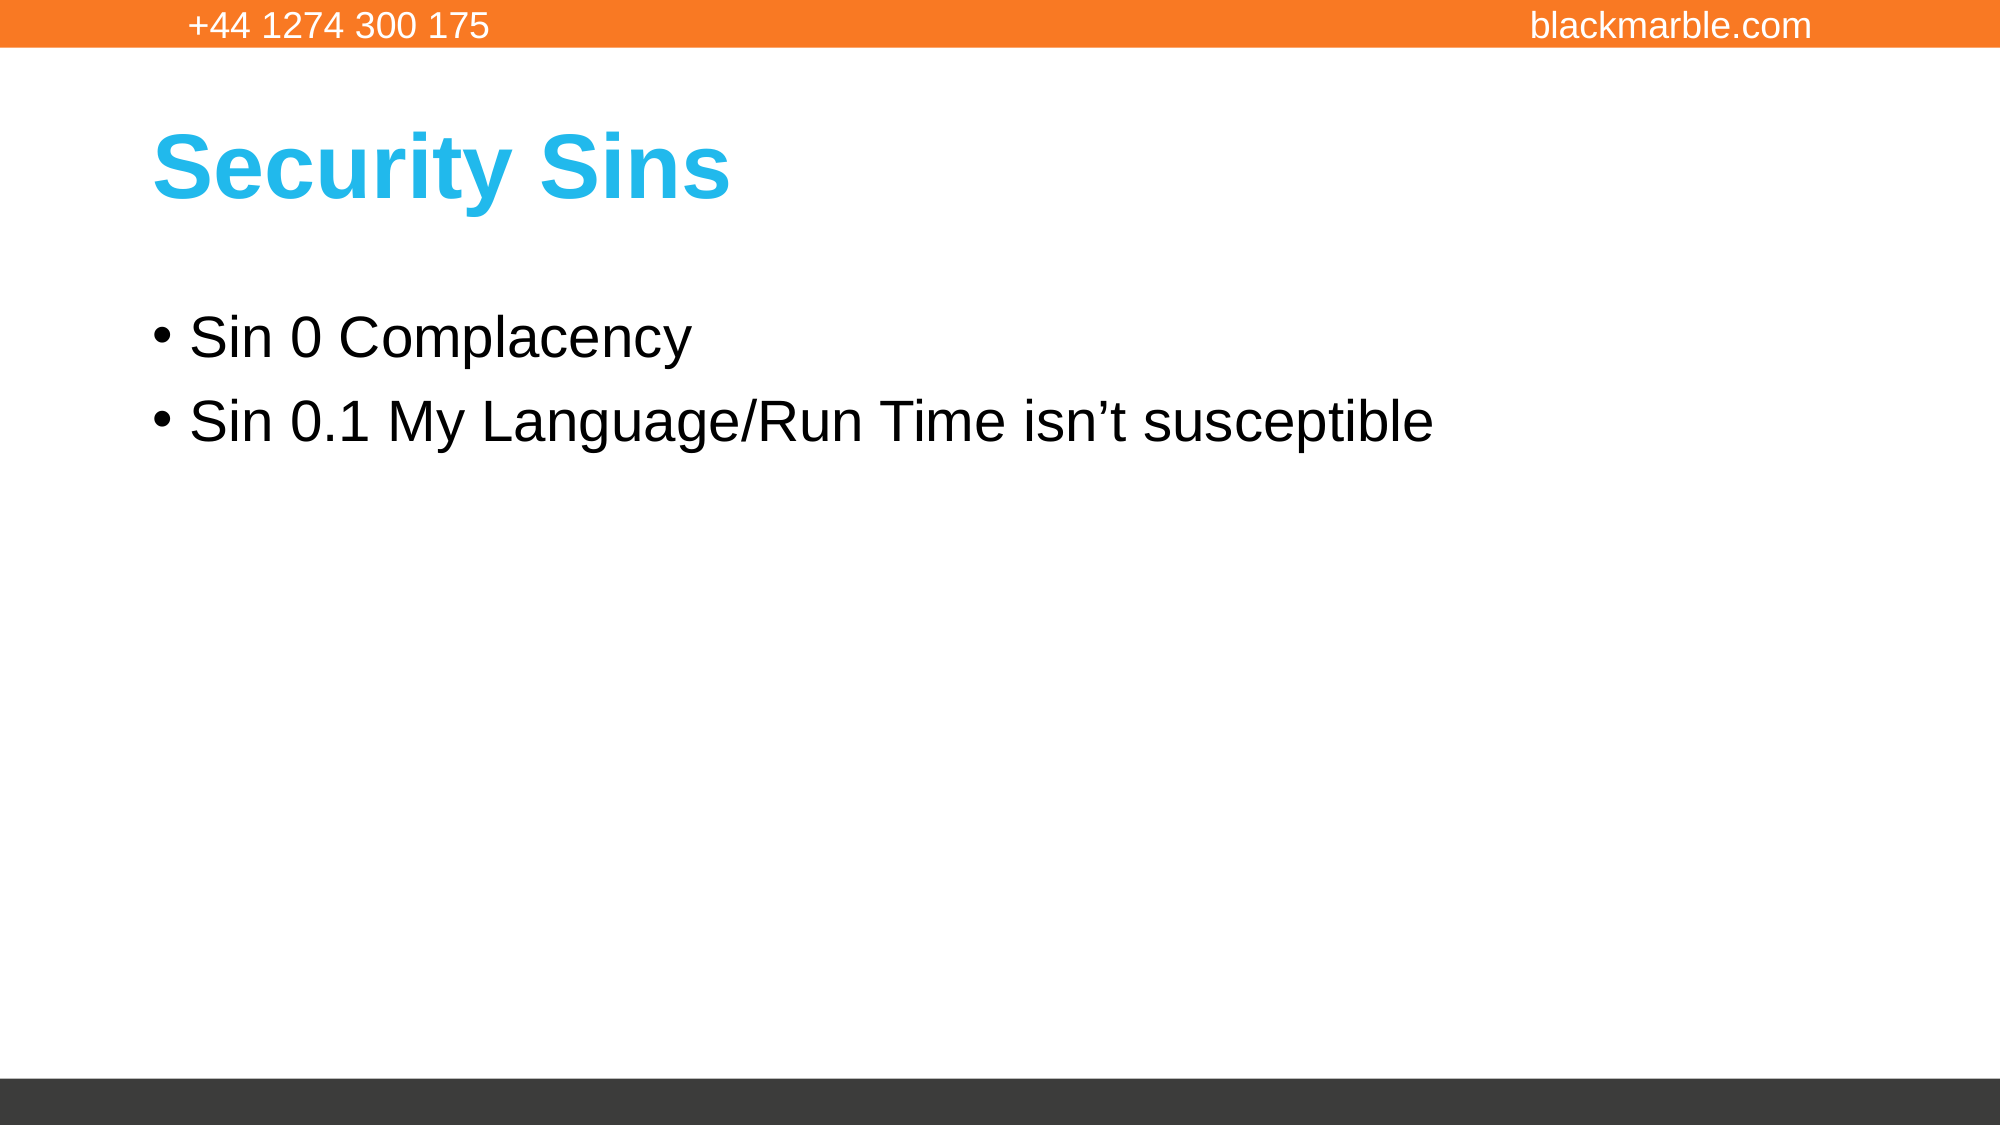

# Security Sins
Sin 0 Complacency
Sin 0.1 My Language/Run Time isn’t susceptible